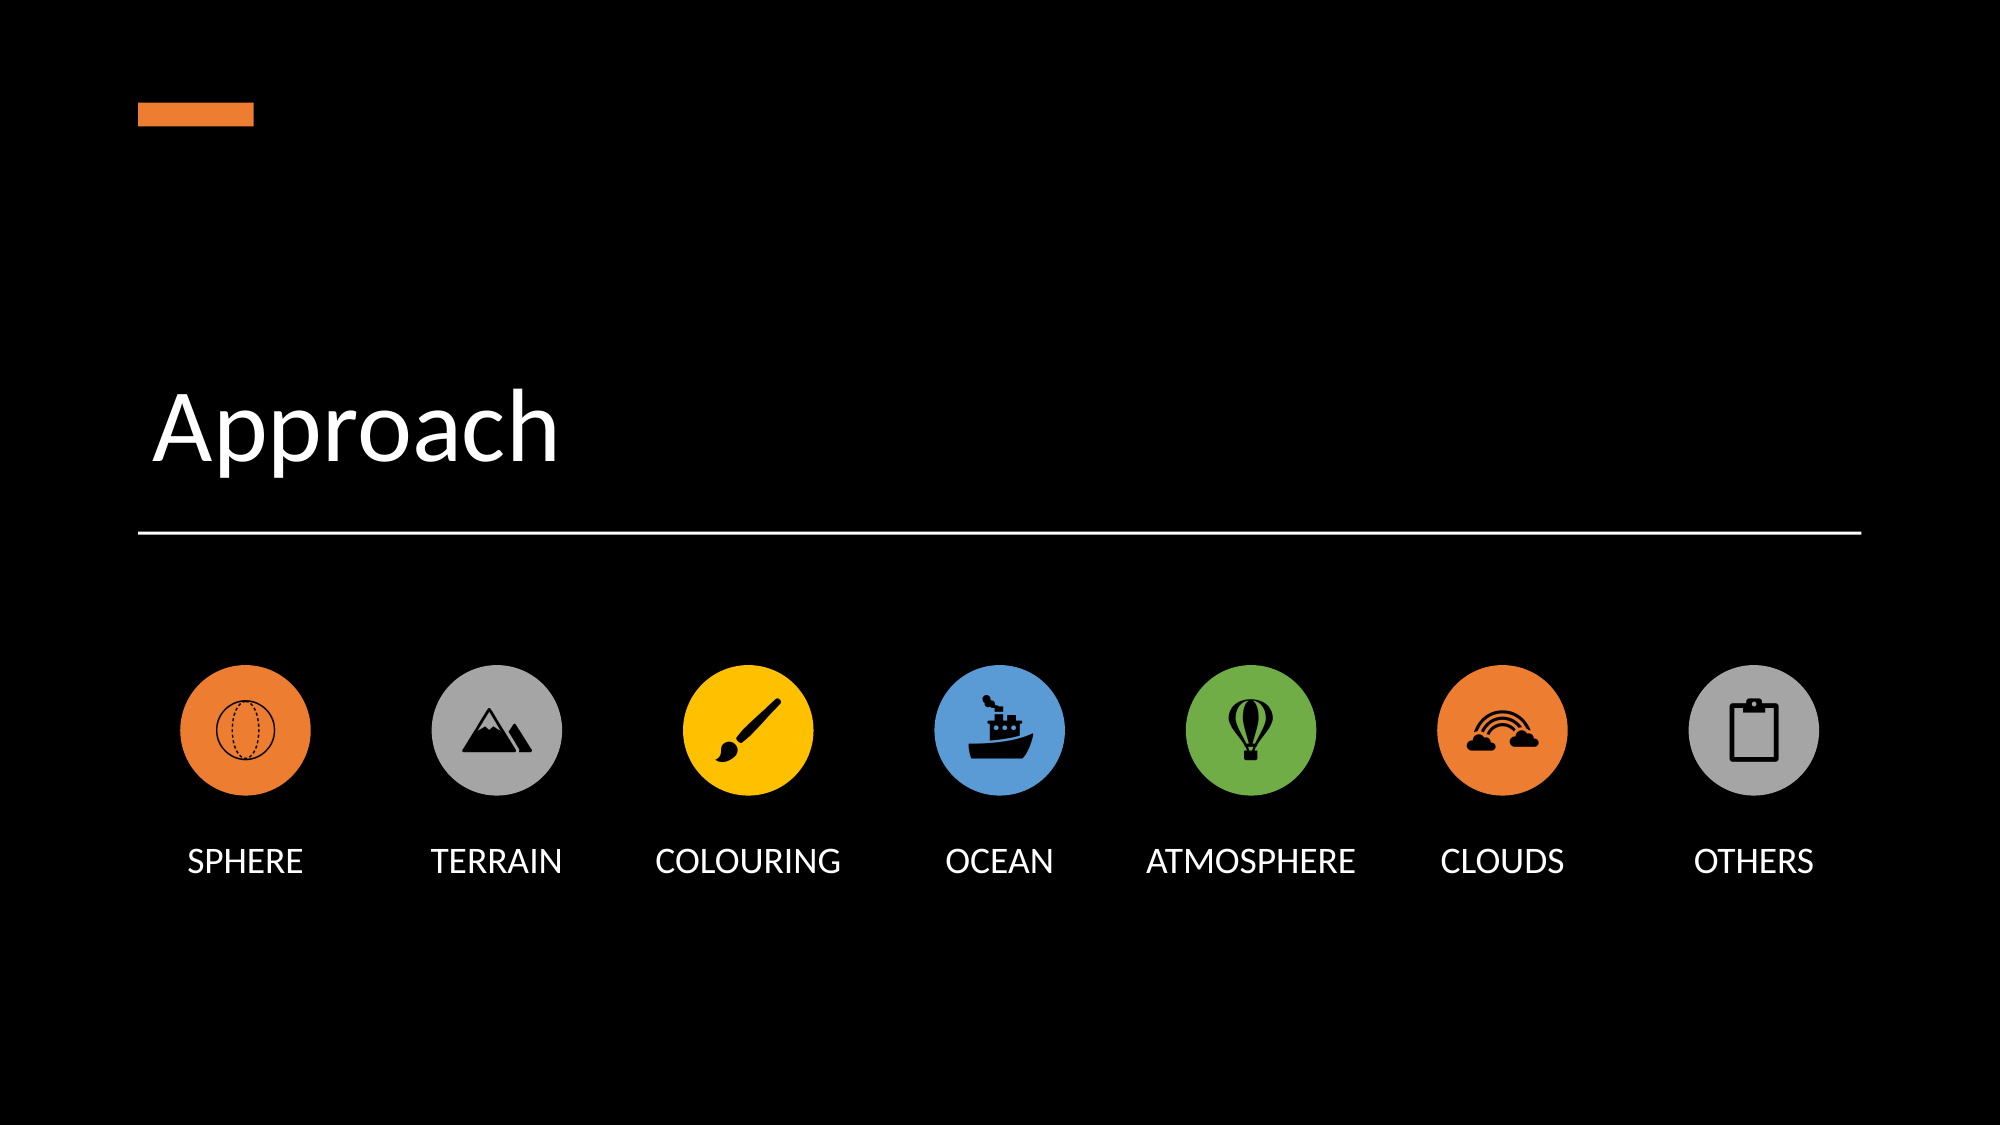

# Approach

Sphere
Terrain
Colouring
Ocean
Atmosphere
Clouds
Others